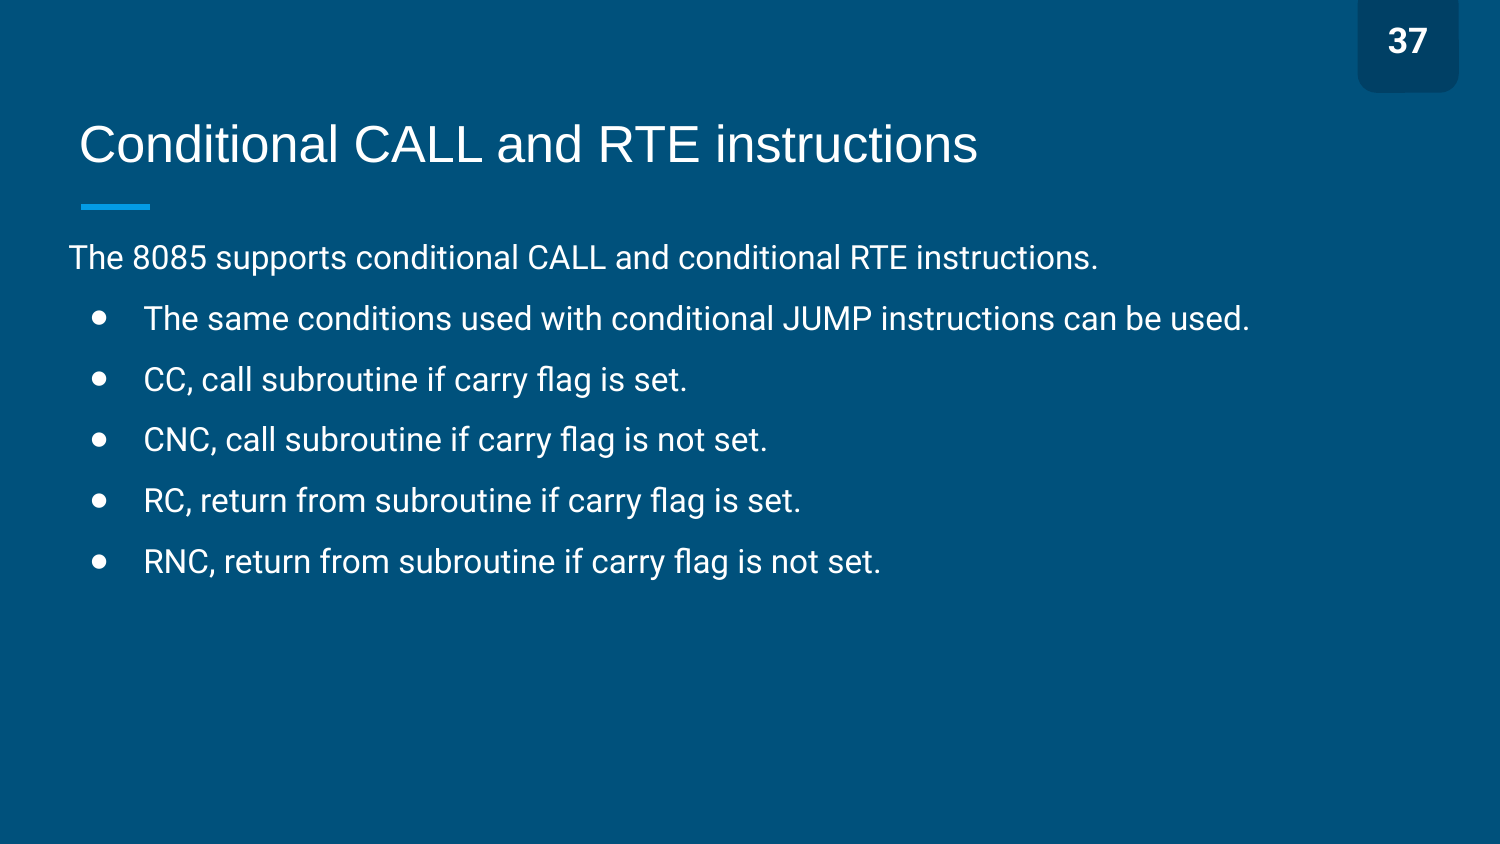

37
# Conditional CALL and RTE instructions
The 8085 supports conditional CALL and conditional RTE instructions.
The same conditions used with conditional JUMP instructions can be used.
CC, call subroutine if carry flag is set.
CNC, call subroutine if carry flag is not set.
RC, return from subroutine if carry flag is set.
RNC, return from subroutine if carry flag is not set.